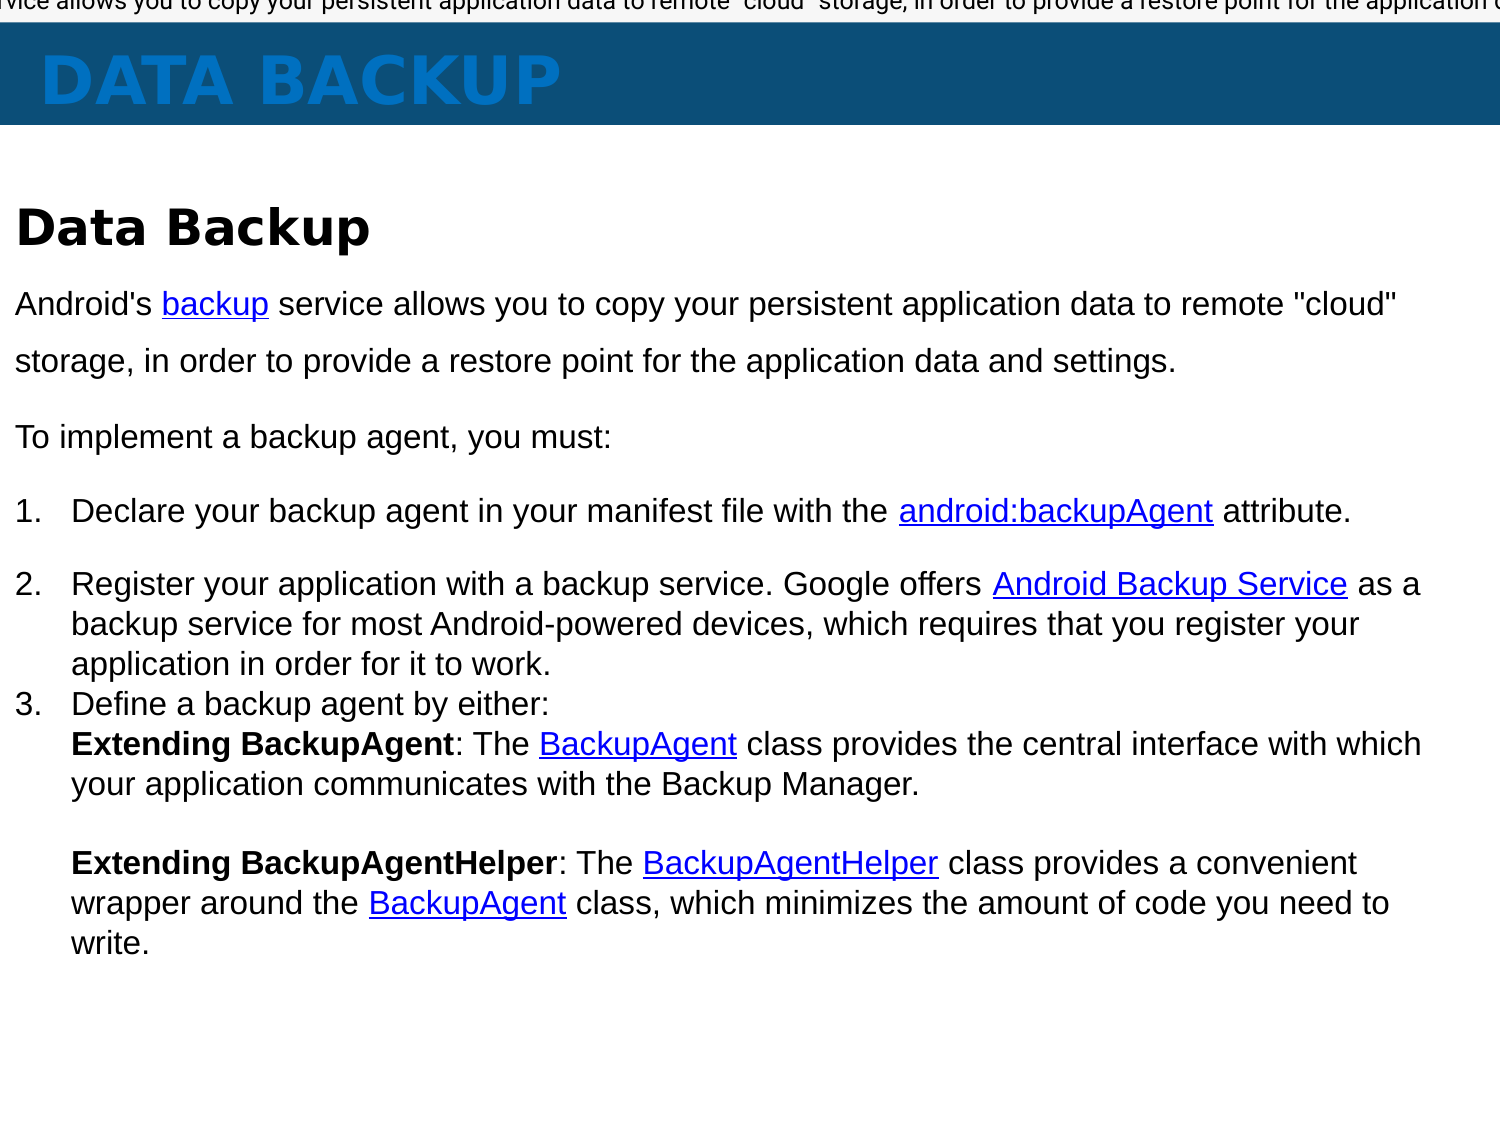

Android's backup service allows you to copy your persistent application data to remote "cloud" storage, in order to provide a restore point for the application data and settings.
# DATA BACKUP
Data Backup
Android's backup service allows you to copy your persistent application data to remote "cloud" storage, in order to provide a restore point for the application data and settings.
To implement a backup agent, you must:
Declare your backup agent in your manifest file with the android:backupAgent attribute.
Register your application with a backup service. Google offers Android Backup Service as a backup service for most Android-powered devices, which requires that you register your application in order for it to work.
Define a backup agent by either:
	Extending BackupAgent: The BackupAgent class provides the central interface with which your application communicates with the Backup Manager.

	Extending BackupAgentHelper: The BackupAgentHelper class provides a convenient wrapper around the BackupAgent class, which minimizes the amount of code you need to write.